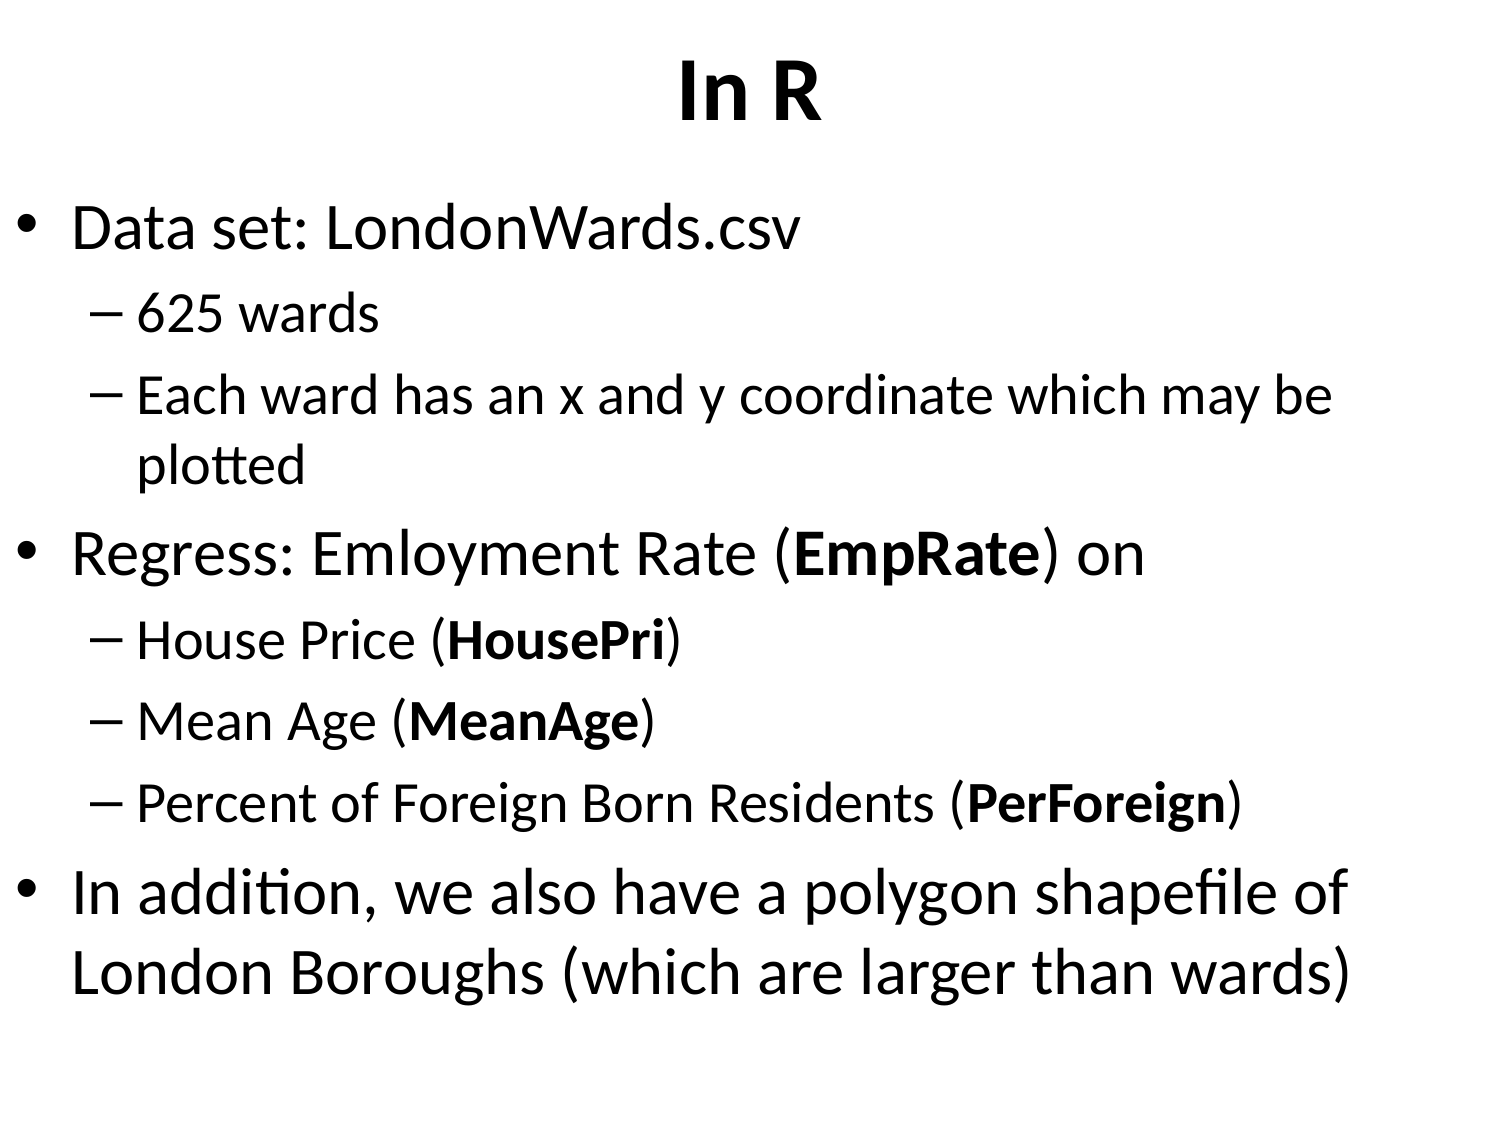

# In R
Data set: LondonWards.csv
625 wards
Each ward has an x and y coordinate which may be plotted
Regress: Emloyment Rate (EmpRate) on
House Price (HousePri)
Mean Age (MeanAge)
Percent of Foreign Born Residents (PerForeign)
In addition, we also have a polygon shapefile of London Boroughs (which are larger than wards)